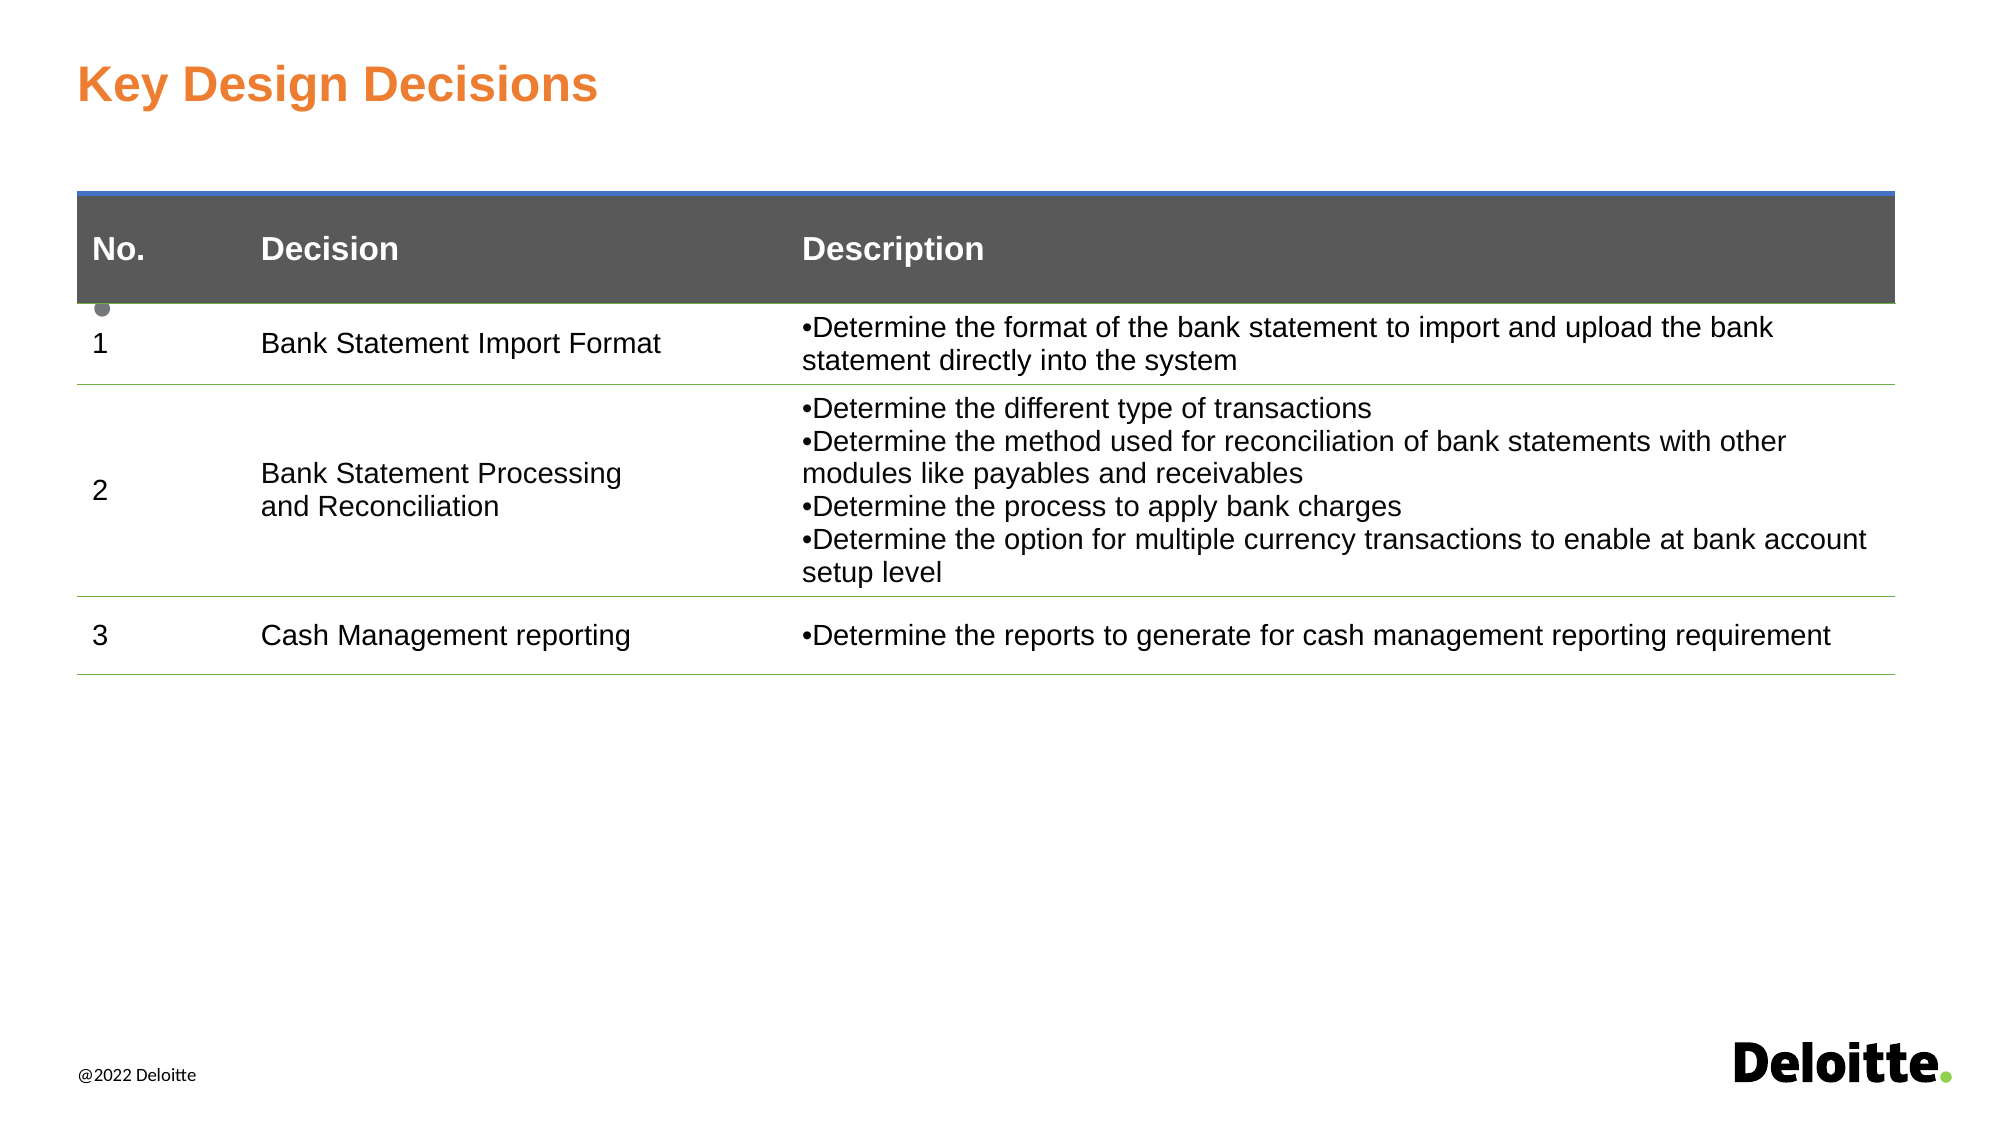

# Key Design Decisions
| No. | Decision | Description |
| --- | --- | --- |
| 1​ | Bank Statement Import Format​ | Determine the format of the bank statement to import and upload the bank statement directly into the system​ |
| 2​ | Bank Statement Processing and Reconciliation​ | Determine the different type of transactions​ Determine the method used for reconciliation of bank statements with other modules like payables and receivables​ Determine the process to apply bank charges​ Determine the option for multiple currency transactions to enable at bank account setup level​ |
| 3​ | Cash Management reporting​ | Determine the reports to generate for cash management reporting requirement​ |